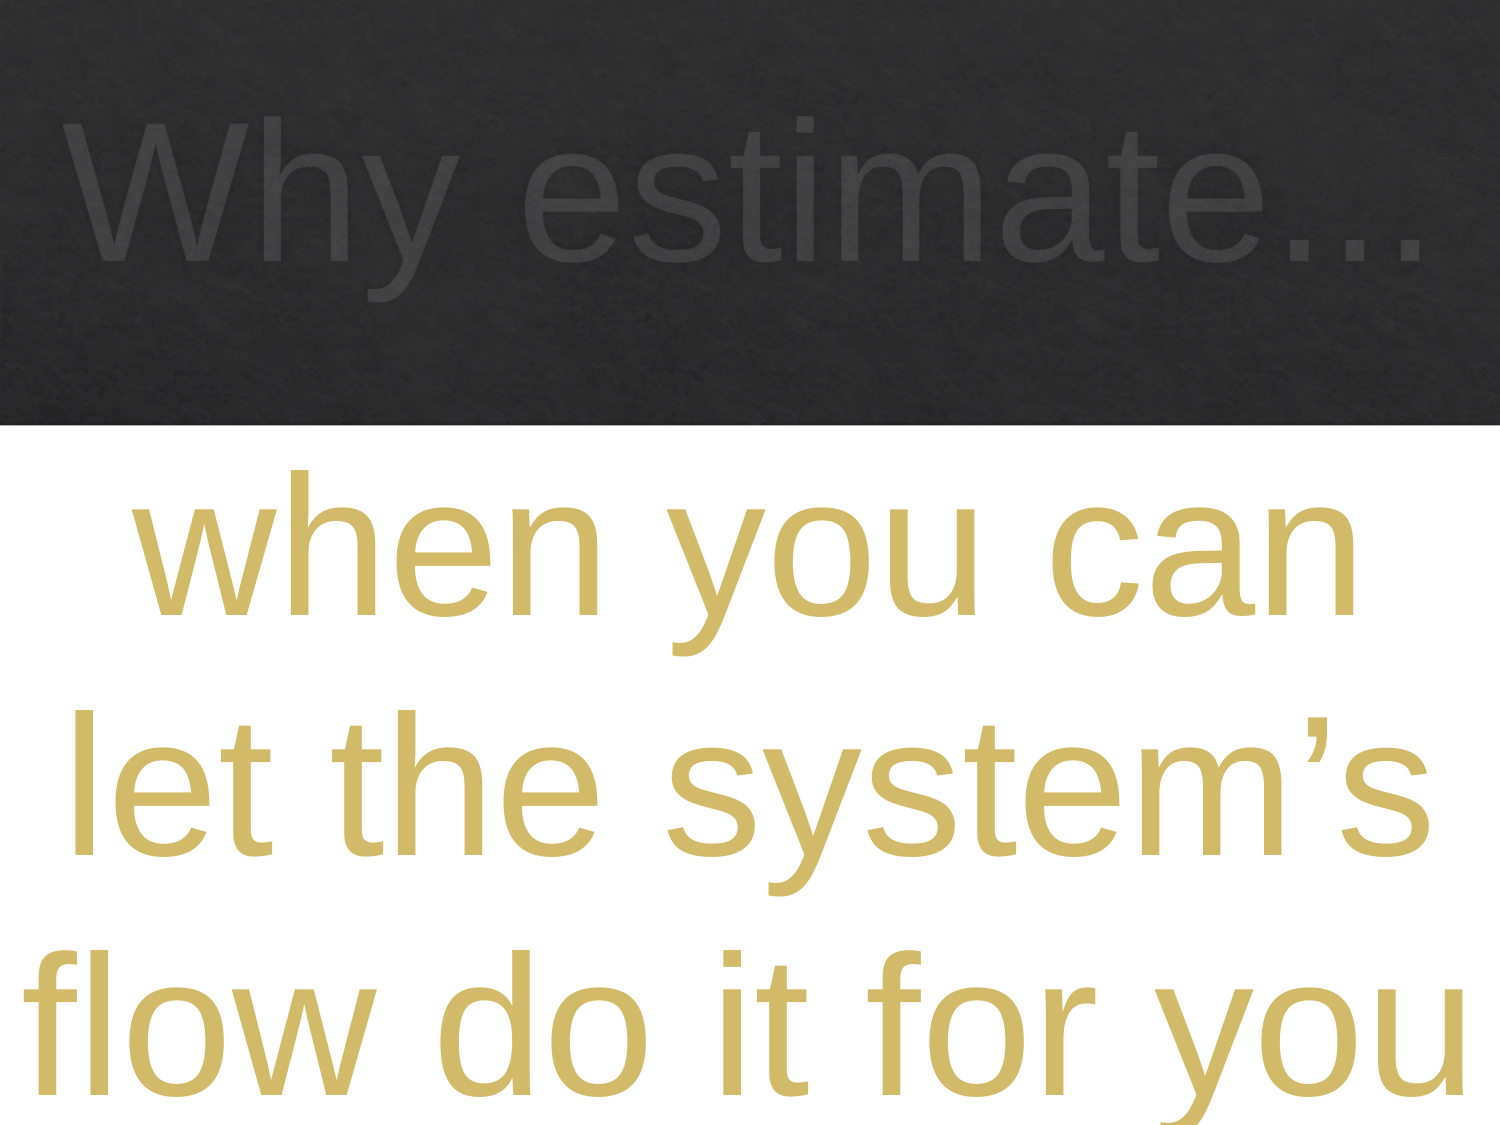

Why estimate...
when you can let the system’s flow do it for you